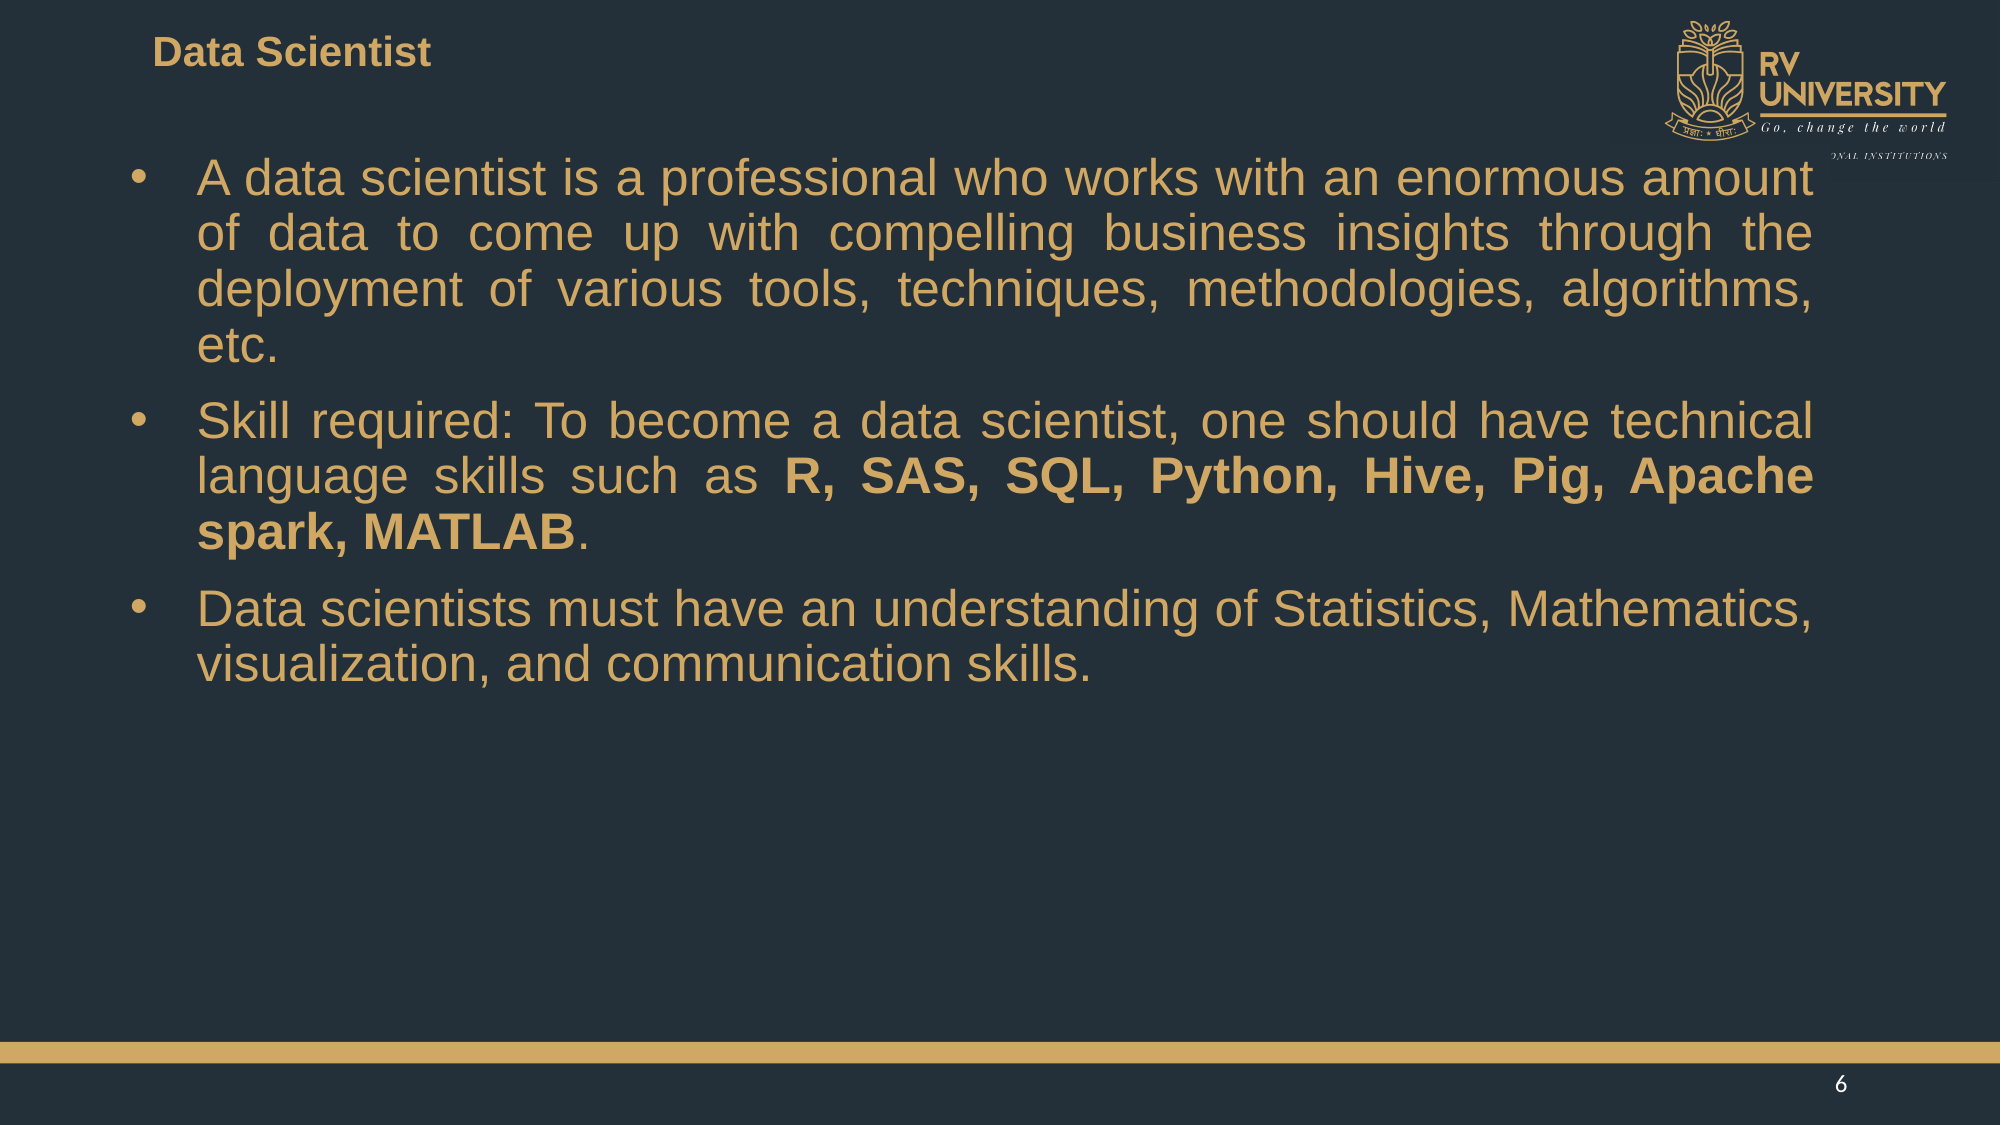

# Data Scientist
A data scientist is a professional who works with an enormous amount of data to come up with compelling business insights through the deployment of various tools, techniques, methodologies, algorithms, etc.
Skill required: To become a data scientist, one should have technical language skills such as R, SAS, SQL, Python, Hive, Pig, Apache spark, MATLAB.
Data scientists must have an understanding of Statistics, Mathematics, visualization, and communication skills.
6